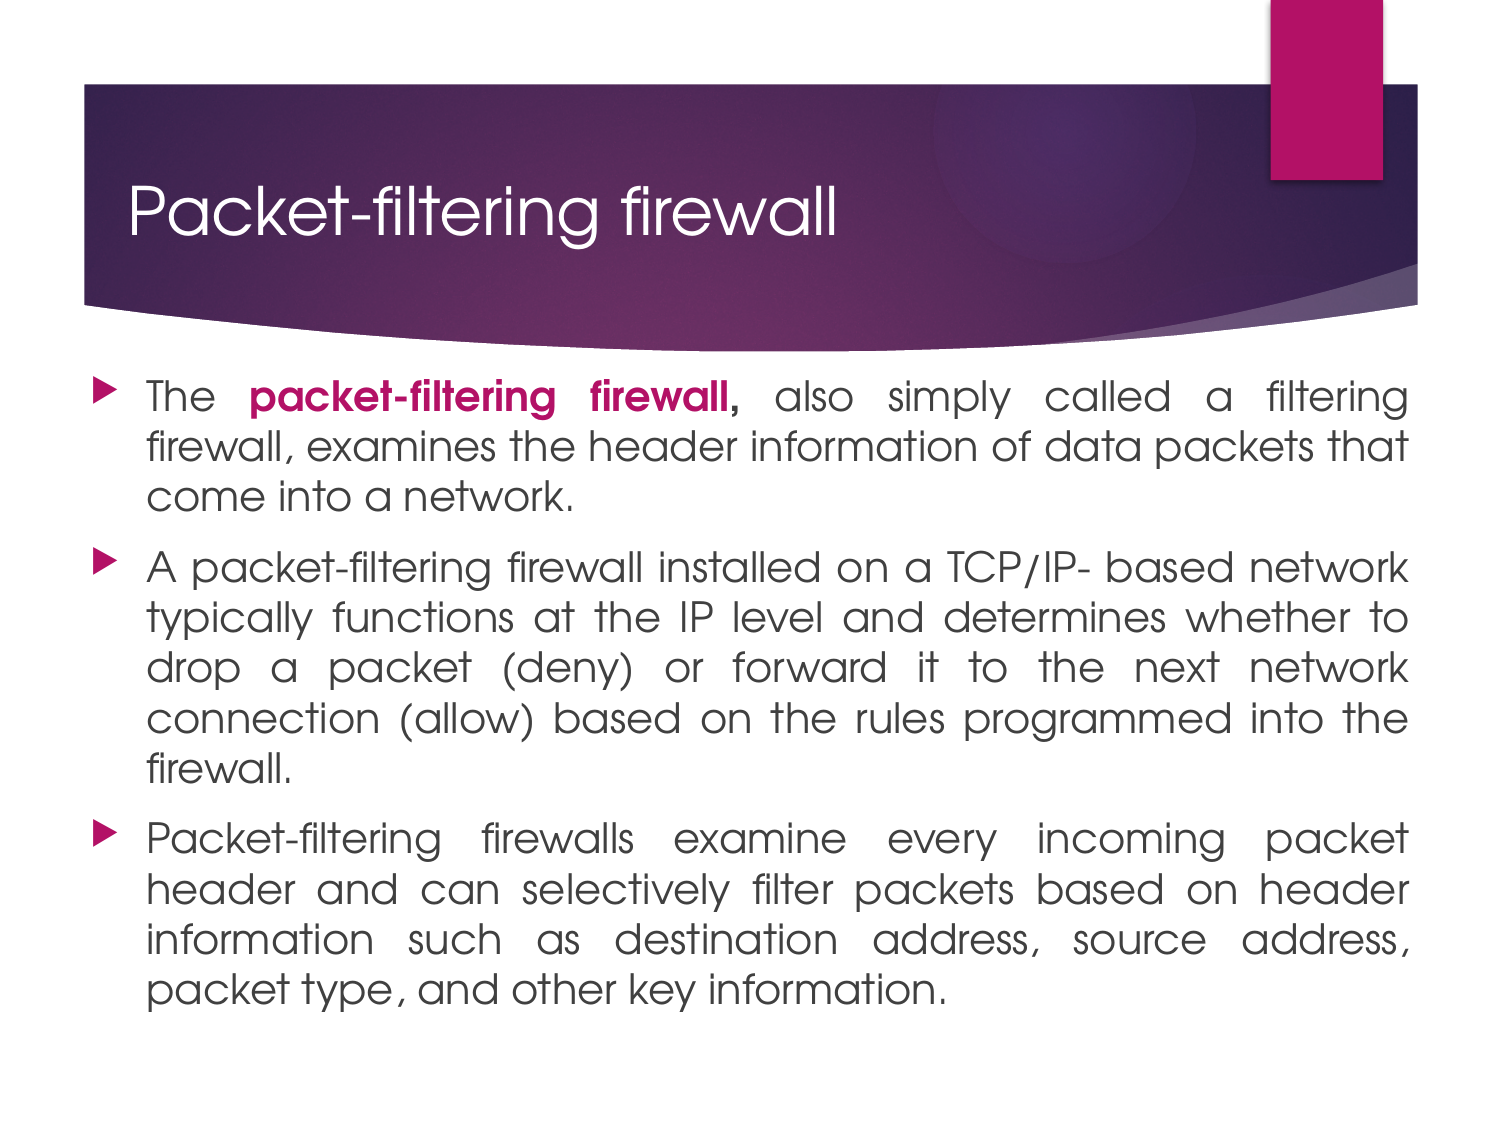

# Packet-filtering firewall
The packet-filtering firewall, also simply called a filtering firewall, examines the header information of data packets that come into a network.
A packet-filtering firewall installed on a TCP/IP- based network typically functions at the IP level and determines whether to drop a packet (deny) or forward it to the next network connection (allow) based on the rules programmed into the firewall.
Packet-filtering firewalls examine every incoming packet header and can selectively filter packets based on header information such as destination address, source address, packet type, and other key information.